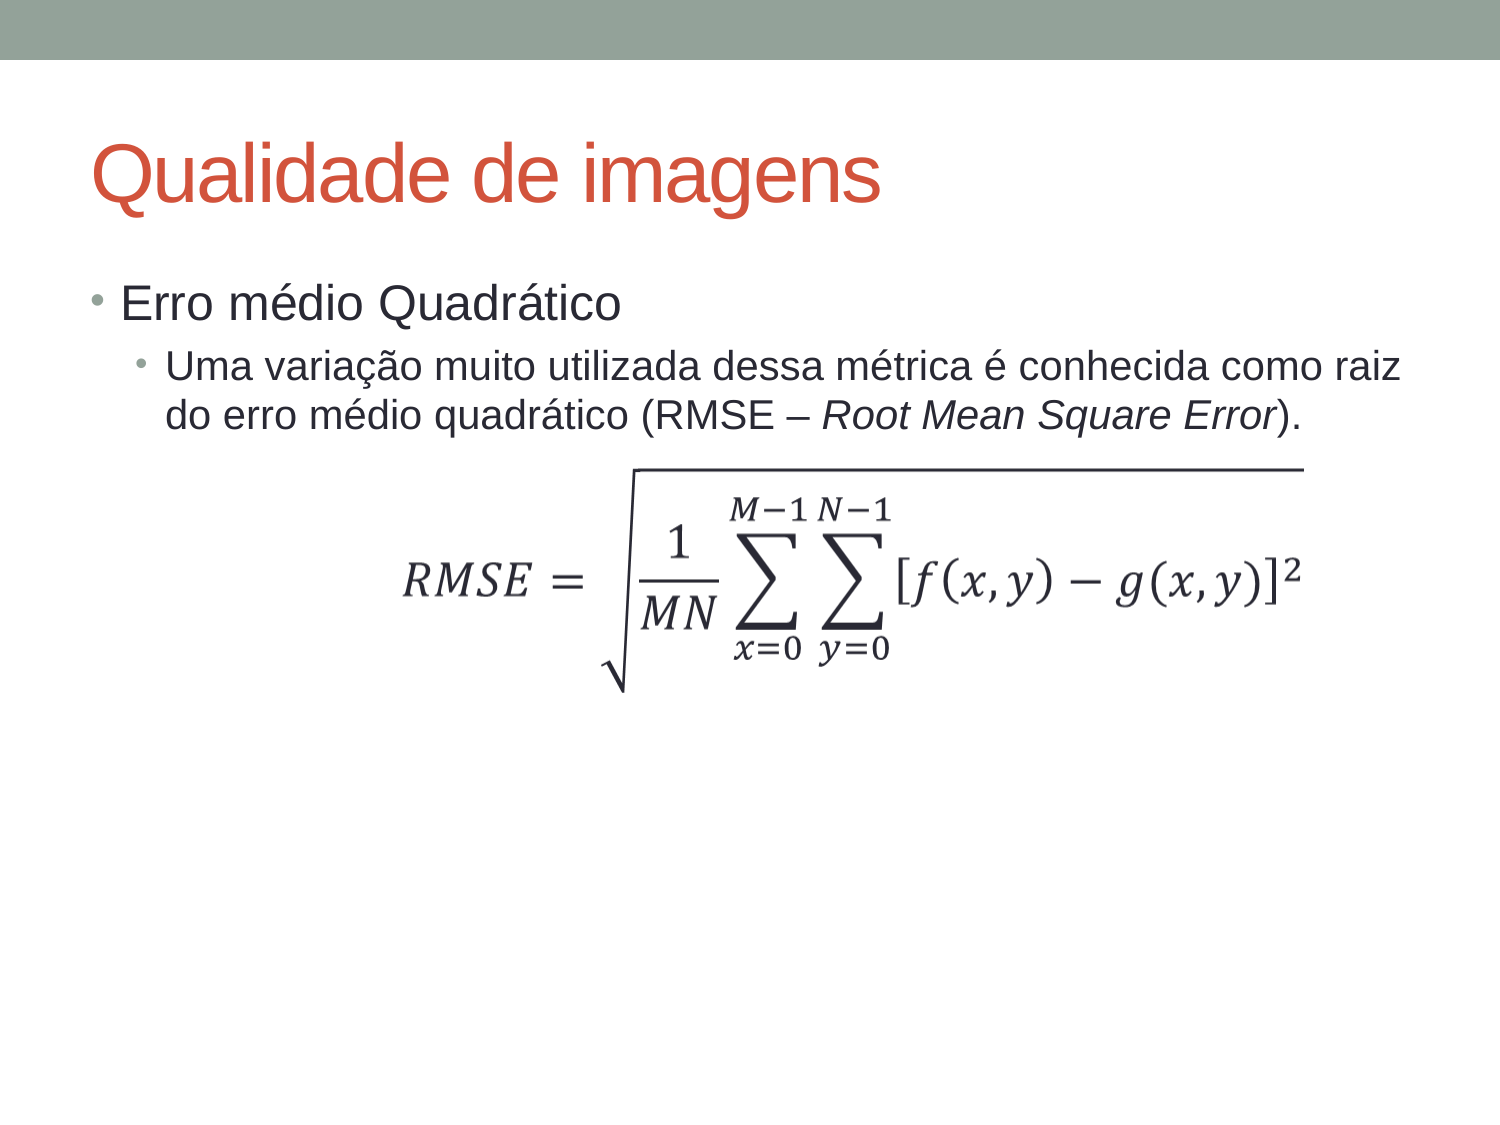

# Qualidade de imagens
Erro médio Quadrático
Uma variação muito utilizada dessa métrica é conhecida como raiz do erro médio quadrático (RMSE – Root Mean Square Error).